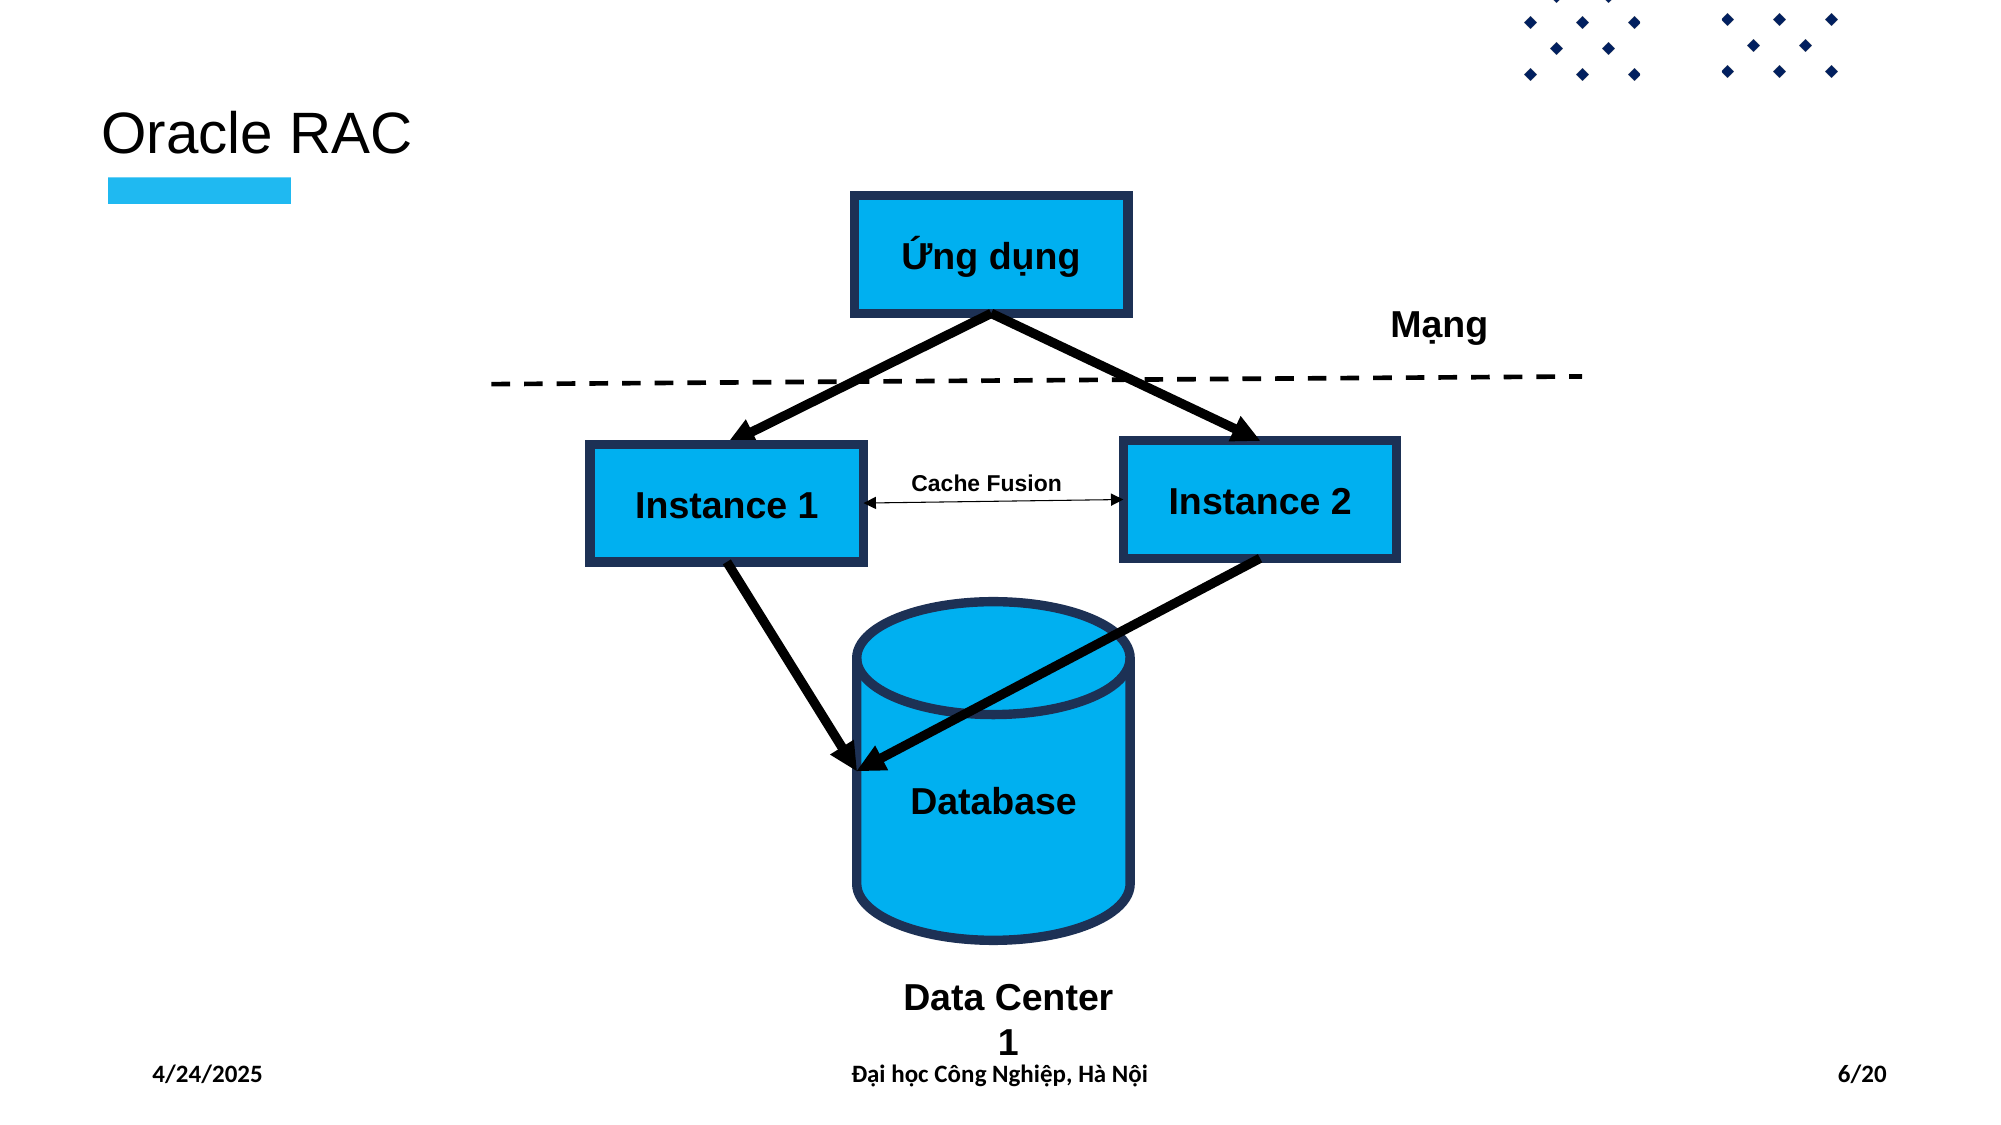

Oracle RAC

Ứng dụng
Mạng
Instance 2
Instance 1
Cache Fusion
Database
Data Center 1
4/24/2025
Đại học Công Nghiệp, Hà Nội
6/20